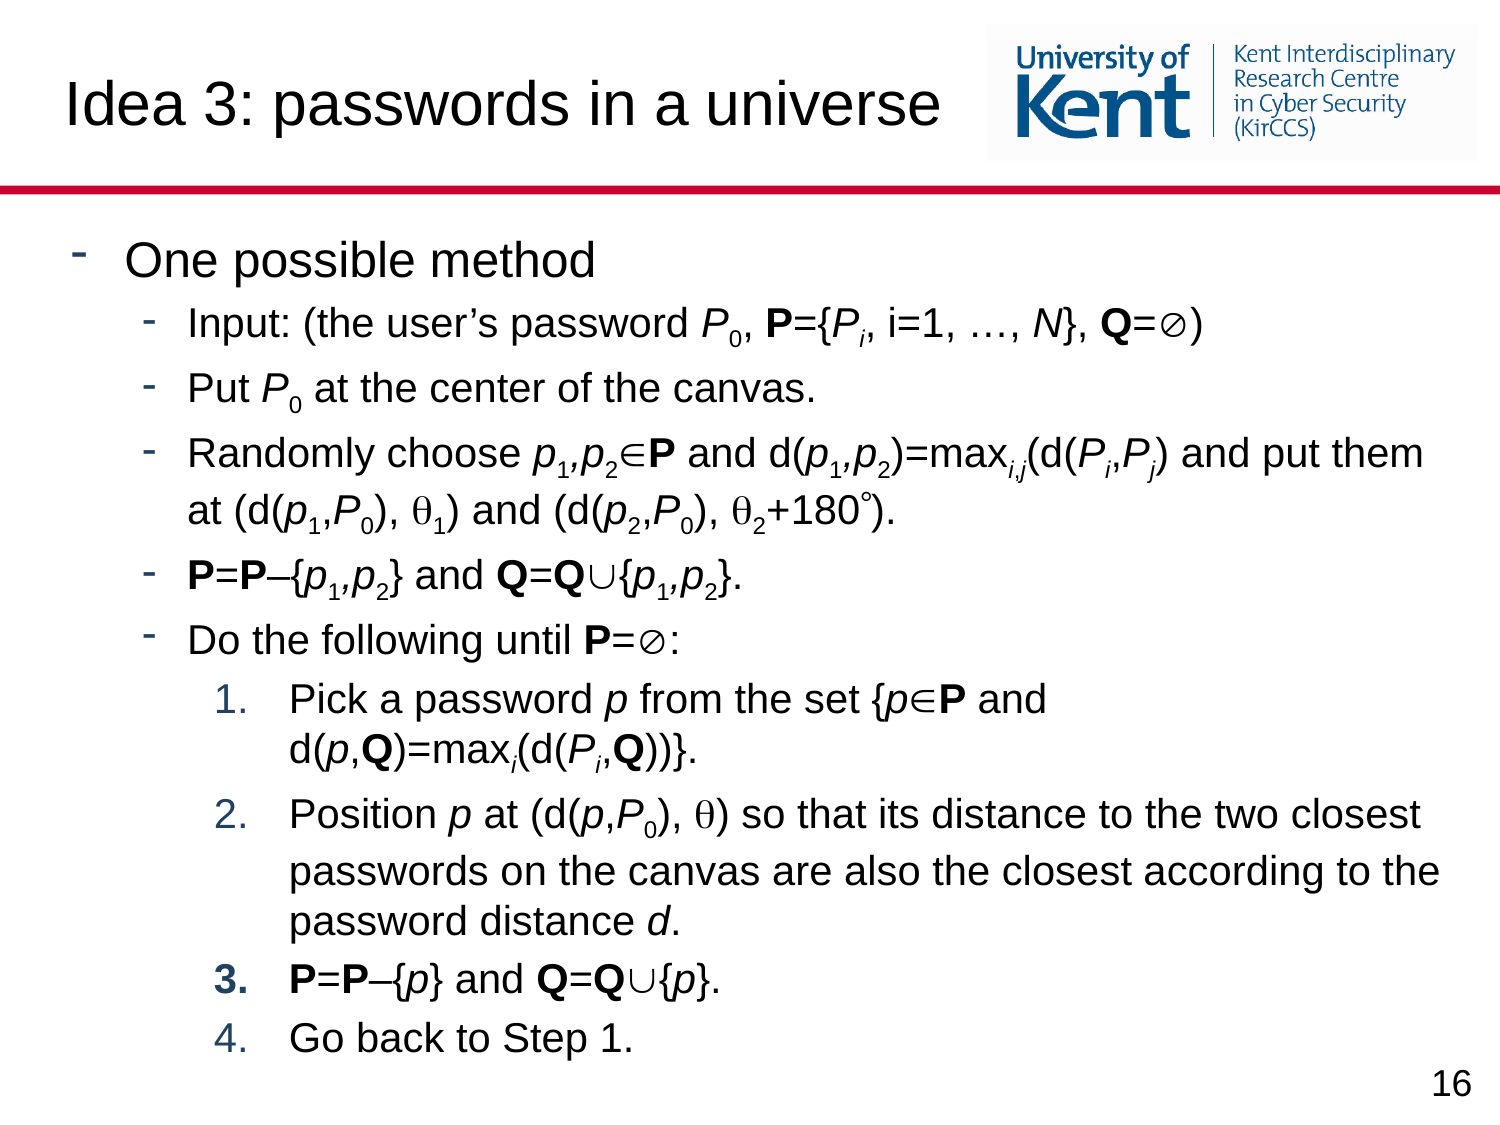

Idea 3: passwords in a universe
One possible method
Input: (the user’s password P0, P={Pi, i=1, …, N}, Q=∅)
Put P0 at the center of the canvas.
Randomly choose p1,p2∈P and d(p1,p2)=maxi,j(d(Pi,Pj) and put them at (d(p1,P0), θ1) and (d(p2,P0), θ2+180°).
P=P–{p1,p2} and Q=Q∪{p1,p2}.
Do the following until P=∅:
Pick a password p from the set {p∈P and d(p,Q)=maxi(d(Pi,Q))}.
Position p at (d(p,P0), θ) so that its distance to the two closest passwords on the canvas are also the closest according to the password distance d.
P=P–{p} and Q=Q∪{p}.
Go back to Step 1.